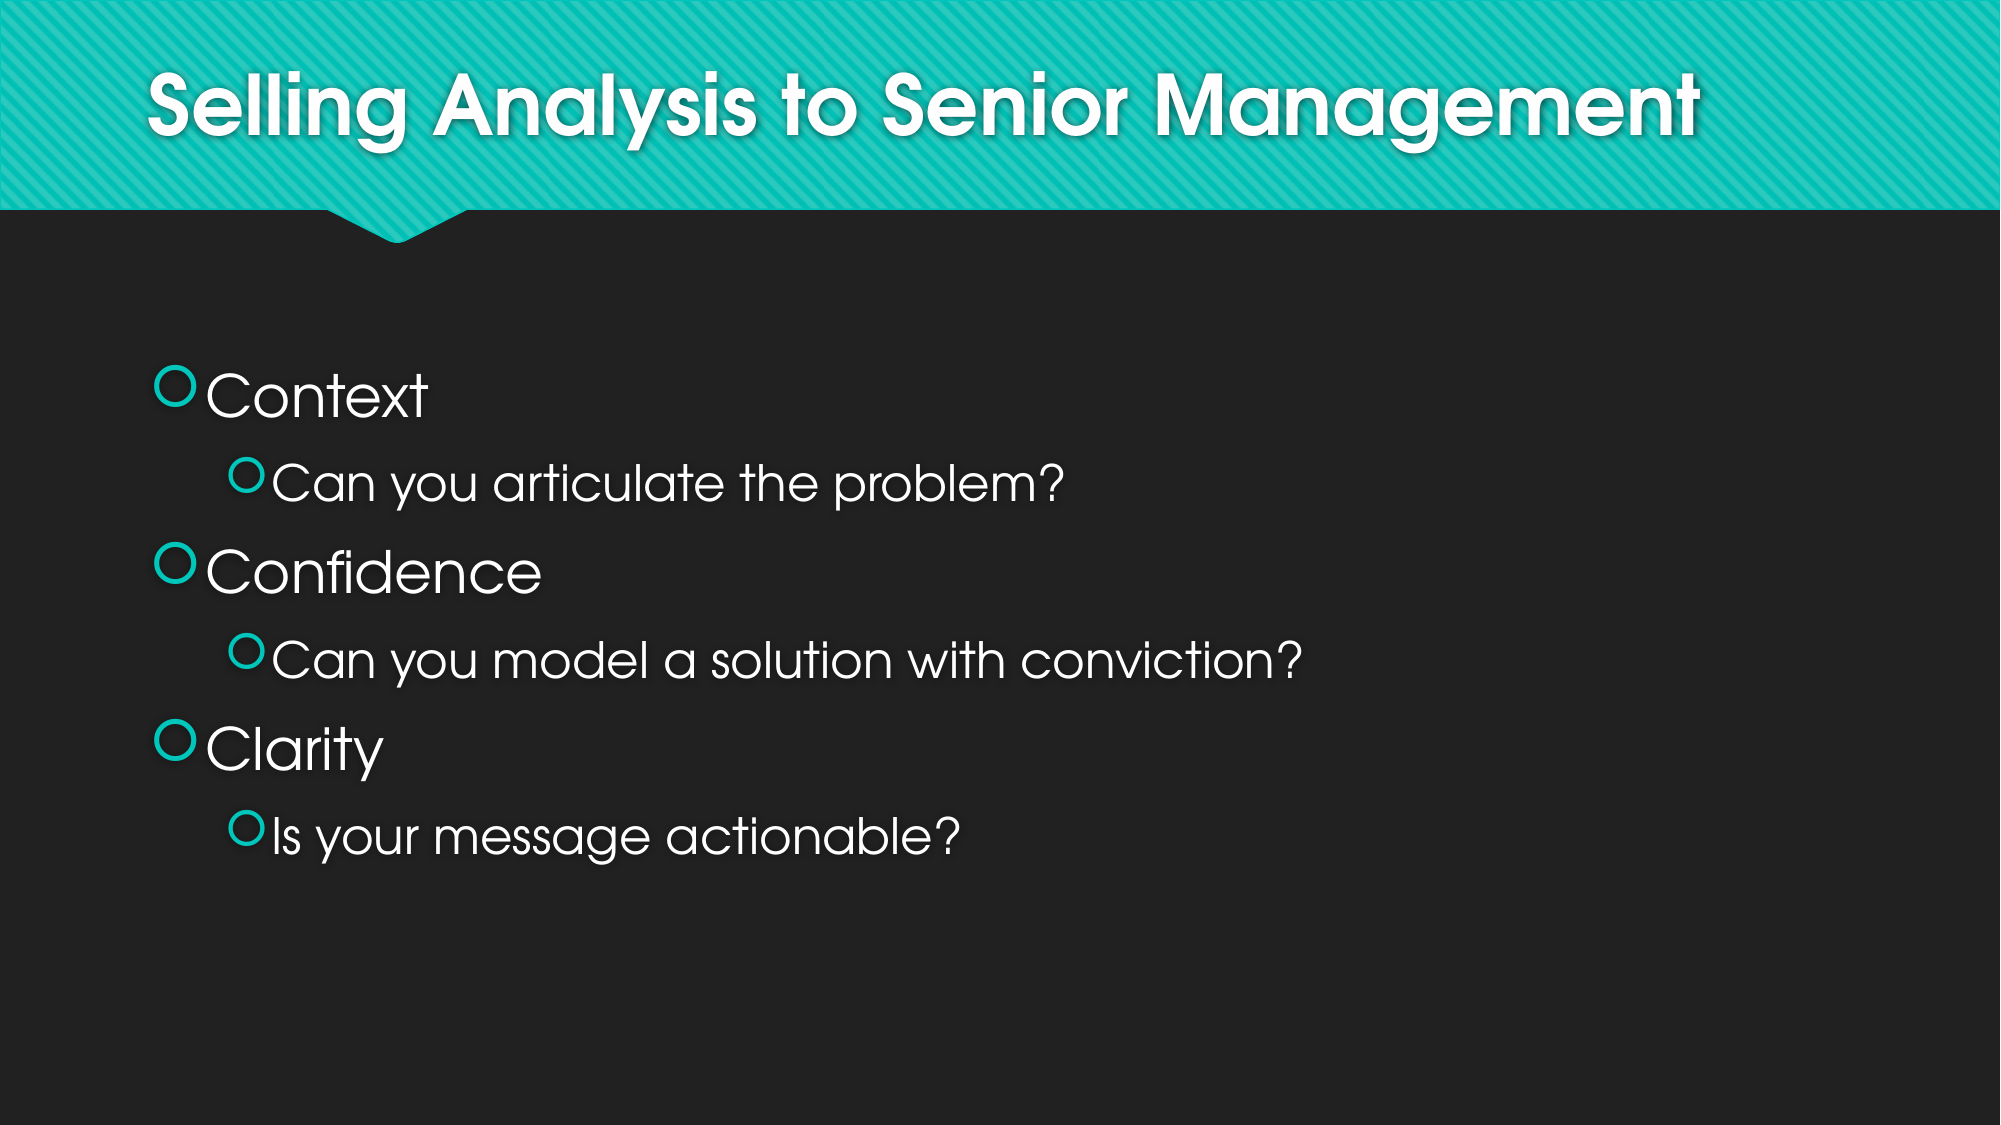

# Selling Analysis to Senior Management
Context
Can you articulate the problem?
Confidence
Can you model a solution with conviction?
Clarity
Is your message actionable?